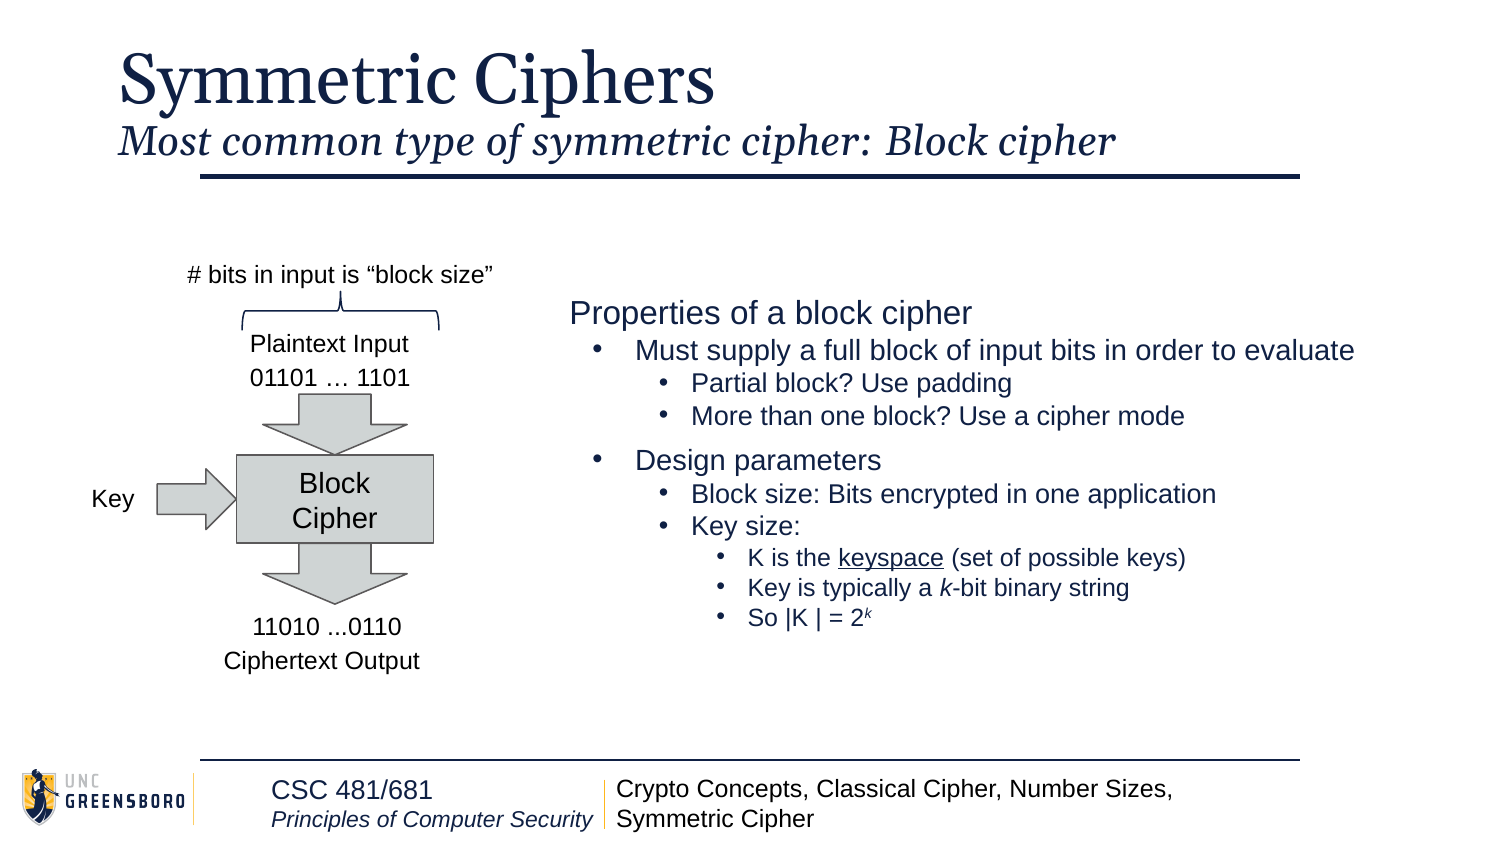

# Symmetric Ciphers
Most common type of symmetric cipher: Block cipher

# bits in input is “block size”
Properties of a block cipher
Must supply a full block of input bits in order to evaluate
Partial block? Use padding
More than one block? Use a cipher mode
Design parameters
Block size: Bits encrypted in one application
Key size:
K is the keyspace (set of possible keys)
Key is typically a k-bit binary string
So |K | = 2k
Plaintext Input
01101 … 1101

Block
Cipher

Key

11010 ...0110
Ciphertext Output